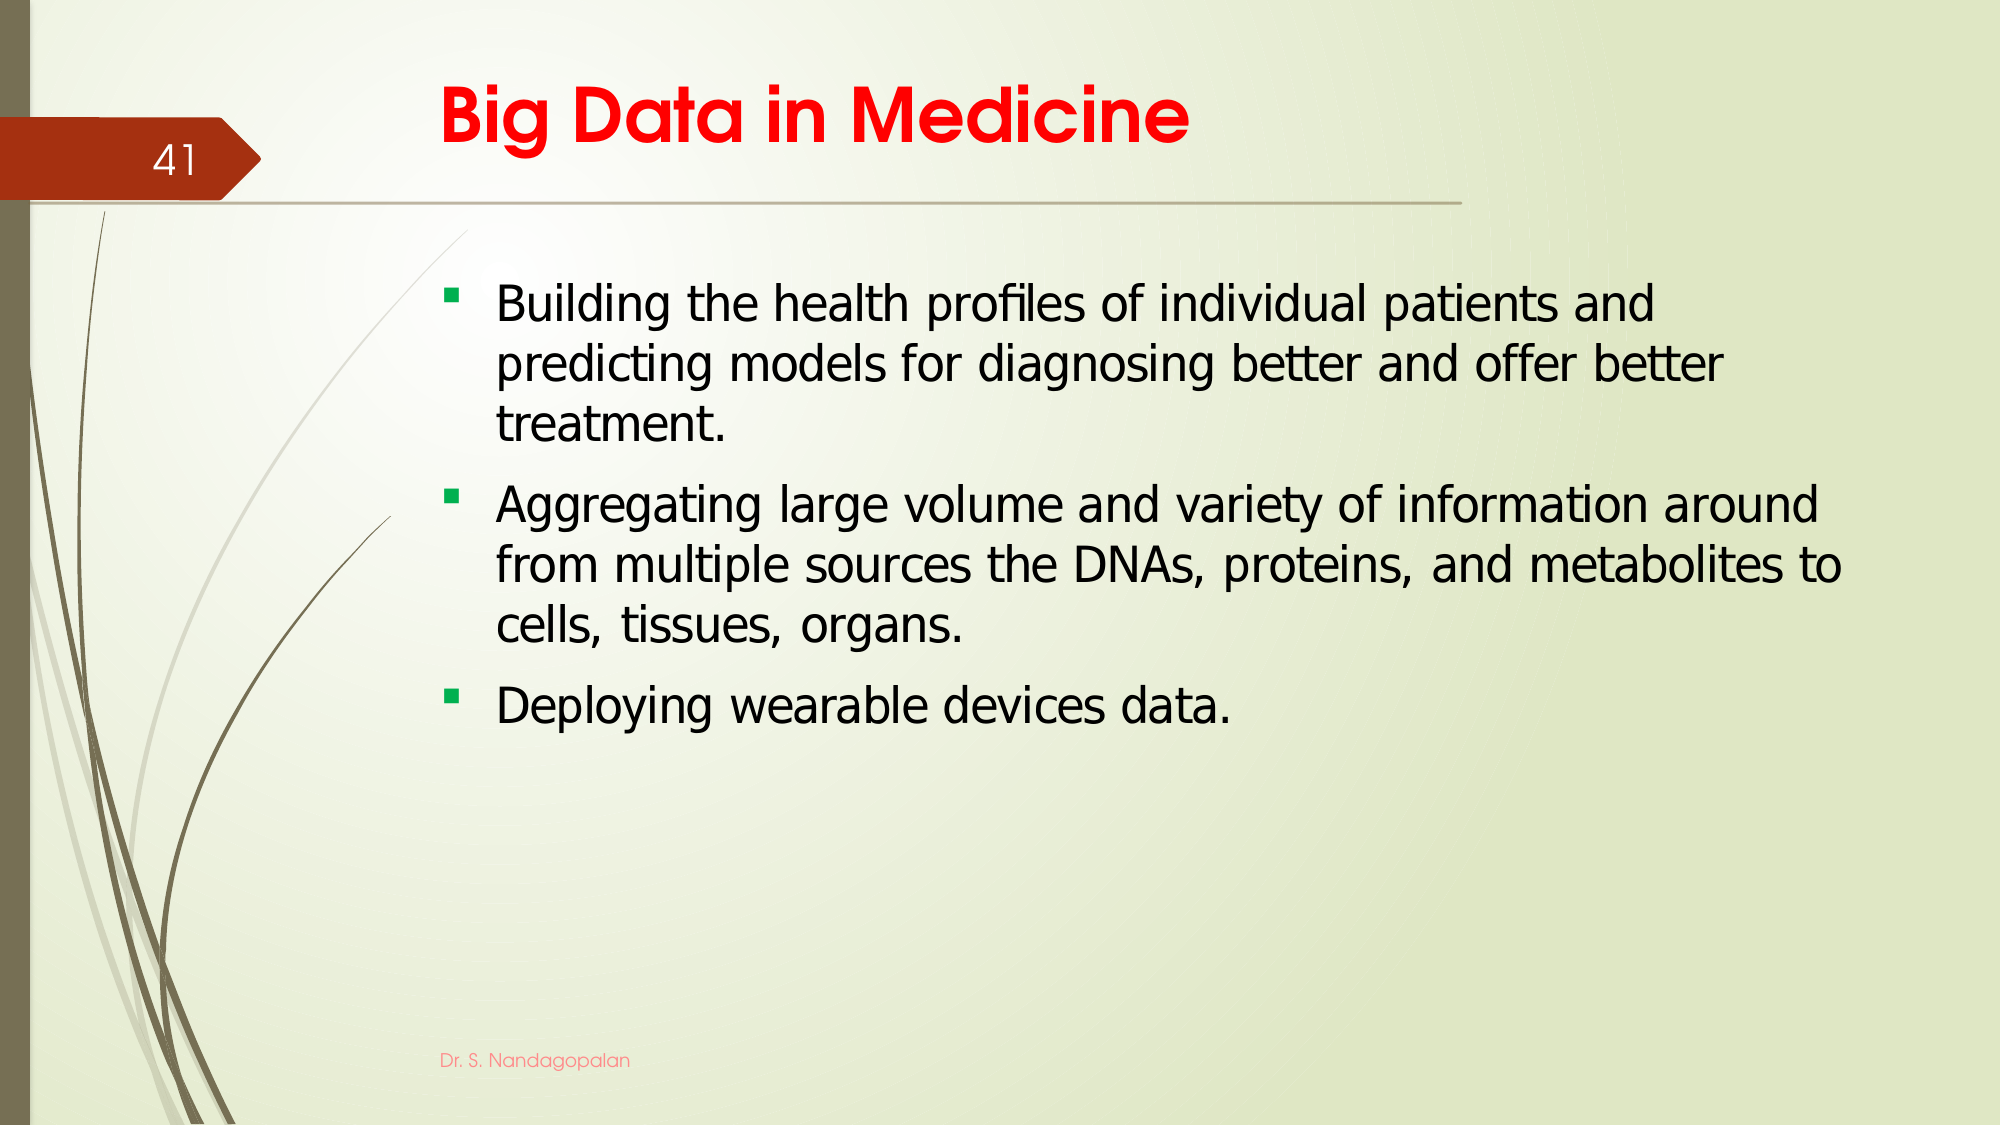

# Big Data in Medicine
41
Building the health profiles of individual patients and predicting models for diagnosing better and offer better treatment.
Aggregating large volume and variety of information around from multiple sources the DNAs, proteins, and metabolites to cells, tissues, organs.
Deploying wearable devices data.
Dr. S. Nandagopalan